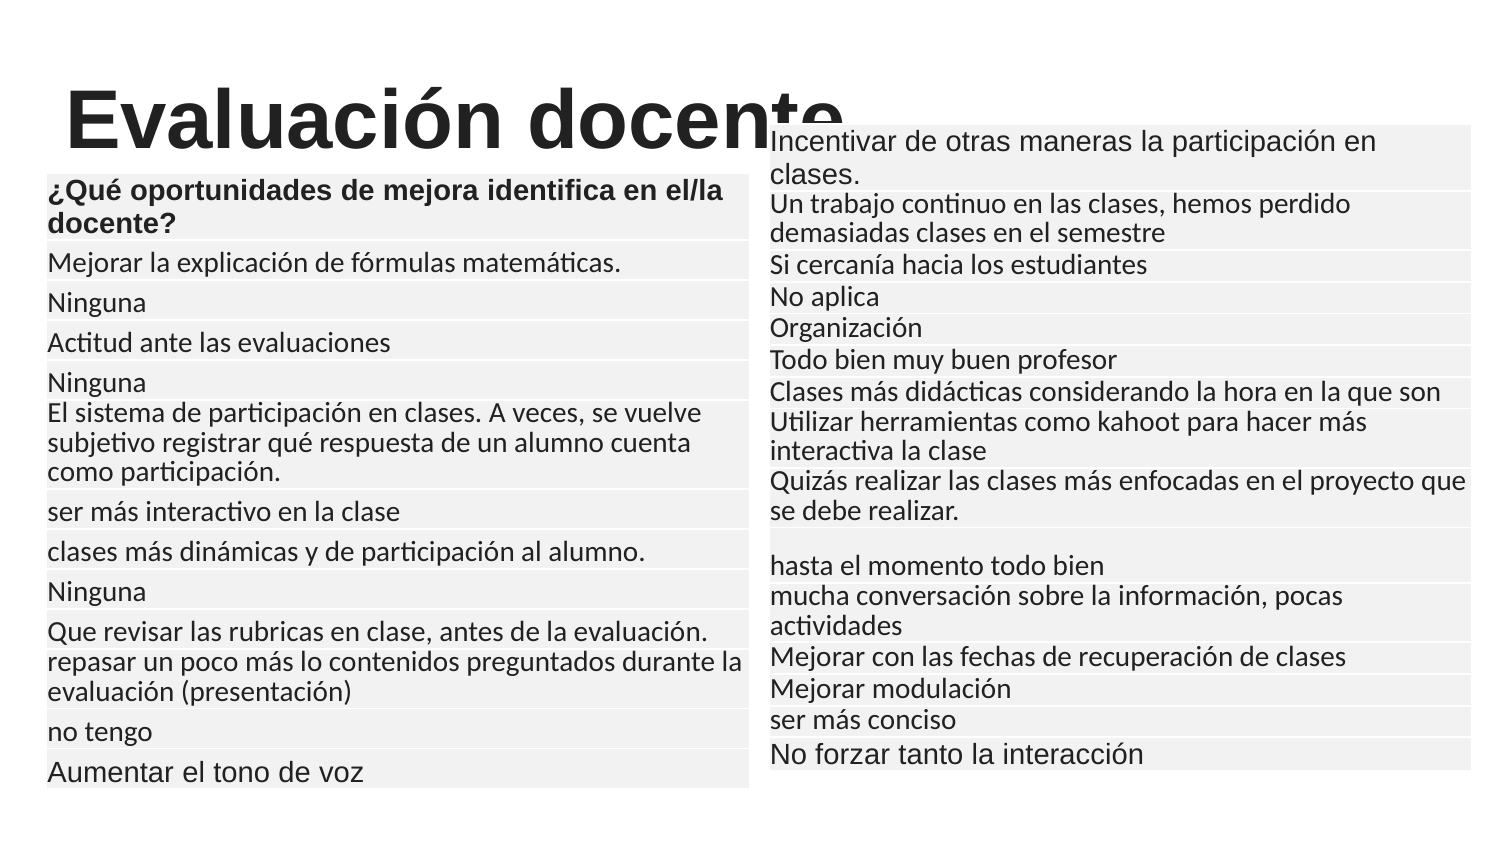

# Evaluación docente
| Incentivar de otras maneras la participación en clases. |
| --- |
| Un trabajo continuo en las clases, hemos perdido demasiadas clases en el semestre |
| Si cercanía hacia los estudiantes |
| No aplica |
| Organización |
| Todo bien muy buen profesor |
| Clases más didácticas considerando la hora en la que son |
| Utilizar herramientas como kahoot para hacer más interactiva la clase |
| Quizás realizar las clases más enfocadas en el proyecto que se debe realizar. |
| hasta el momento todo bien |
| mucha conversación sobre la información, pocas actividades |
| Mejorar con las fechas de recuperación de clases |
| Mejorar modulación |
| ser más conciso |
| No forzar tanto la interacción |
| ¿Qué oportunidades de mejora identifica en el/la docente? |
| --- |
| Mejorar la explicación de fórmulas matemáticas. |
| Ninguna |
| Actitud ante las evaluaciones |
| Ninguna |
| El sistema de participación en clases. A veces, se vuelve subjetivo registrar qué respuesta de un alumno cuenta como participación. |
| ser más interactivo en la clase |
| clases más dinámicas y de participación al alumno. |
| Ninguna |
| Que revisar las rubricas en clase, antes de la evaluación. |
| repasar un poco más lo contenidos preguntados durante la evaluación (presentación) |
| no tengo |
| Aumentar el tono de voz |